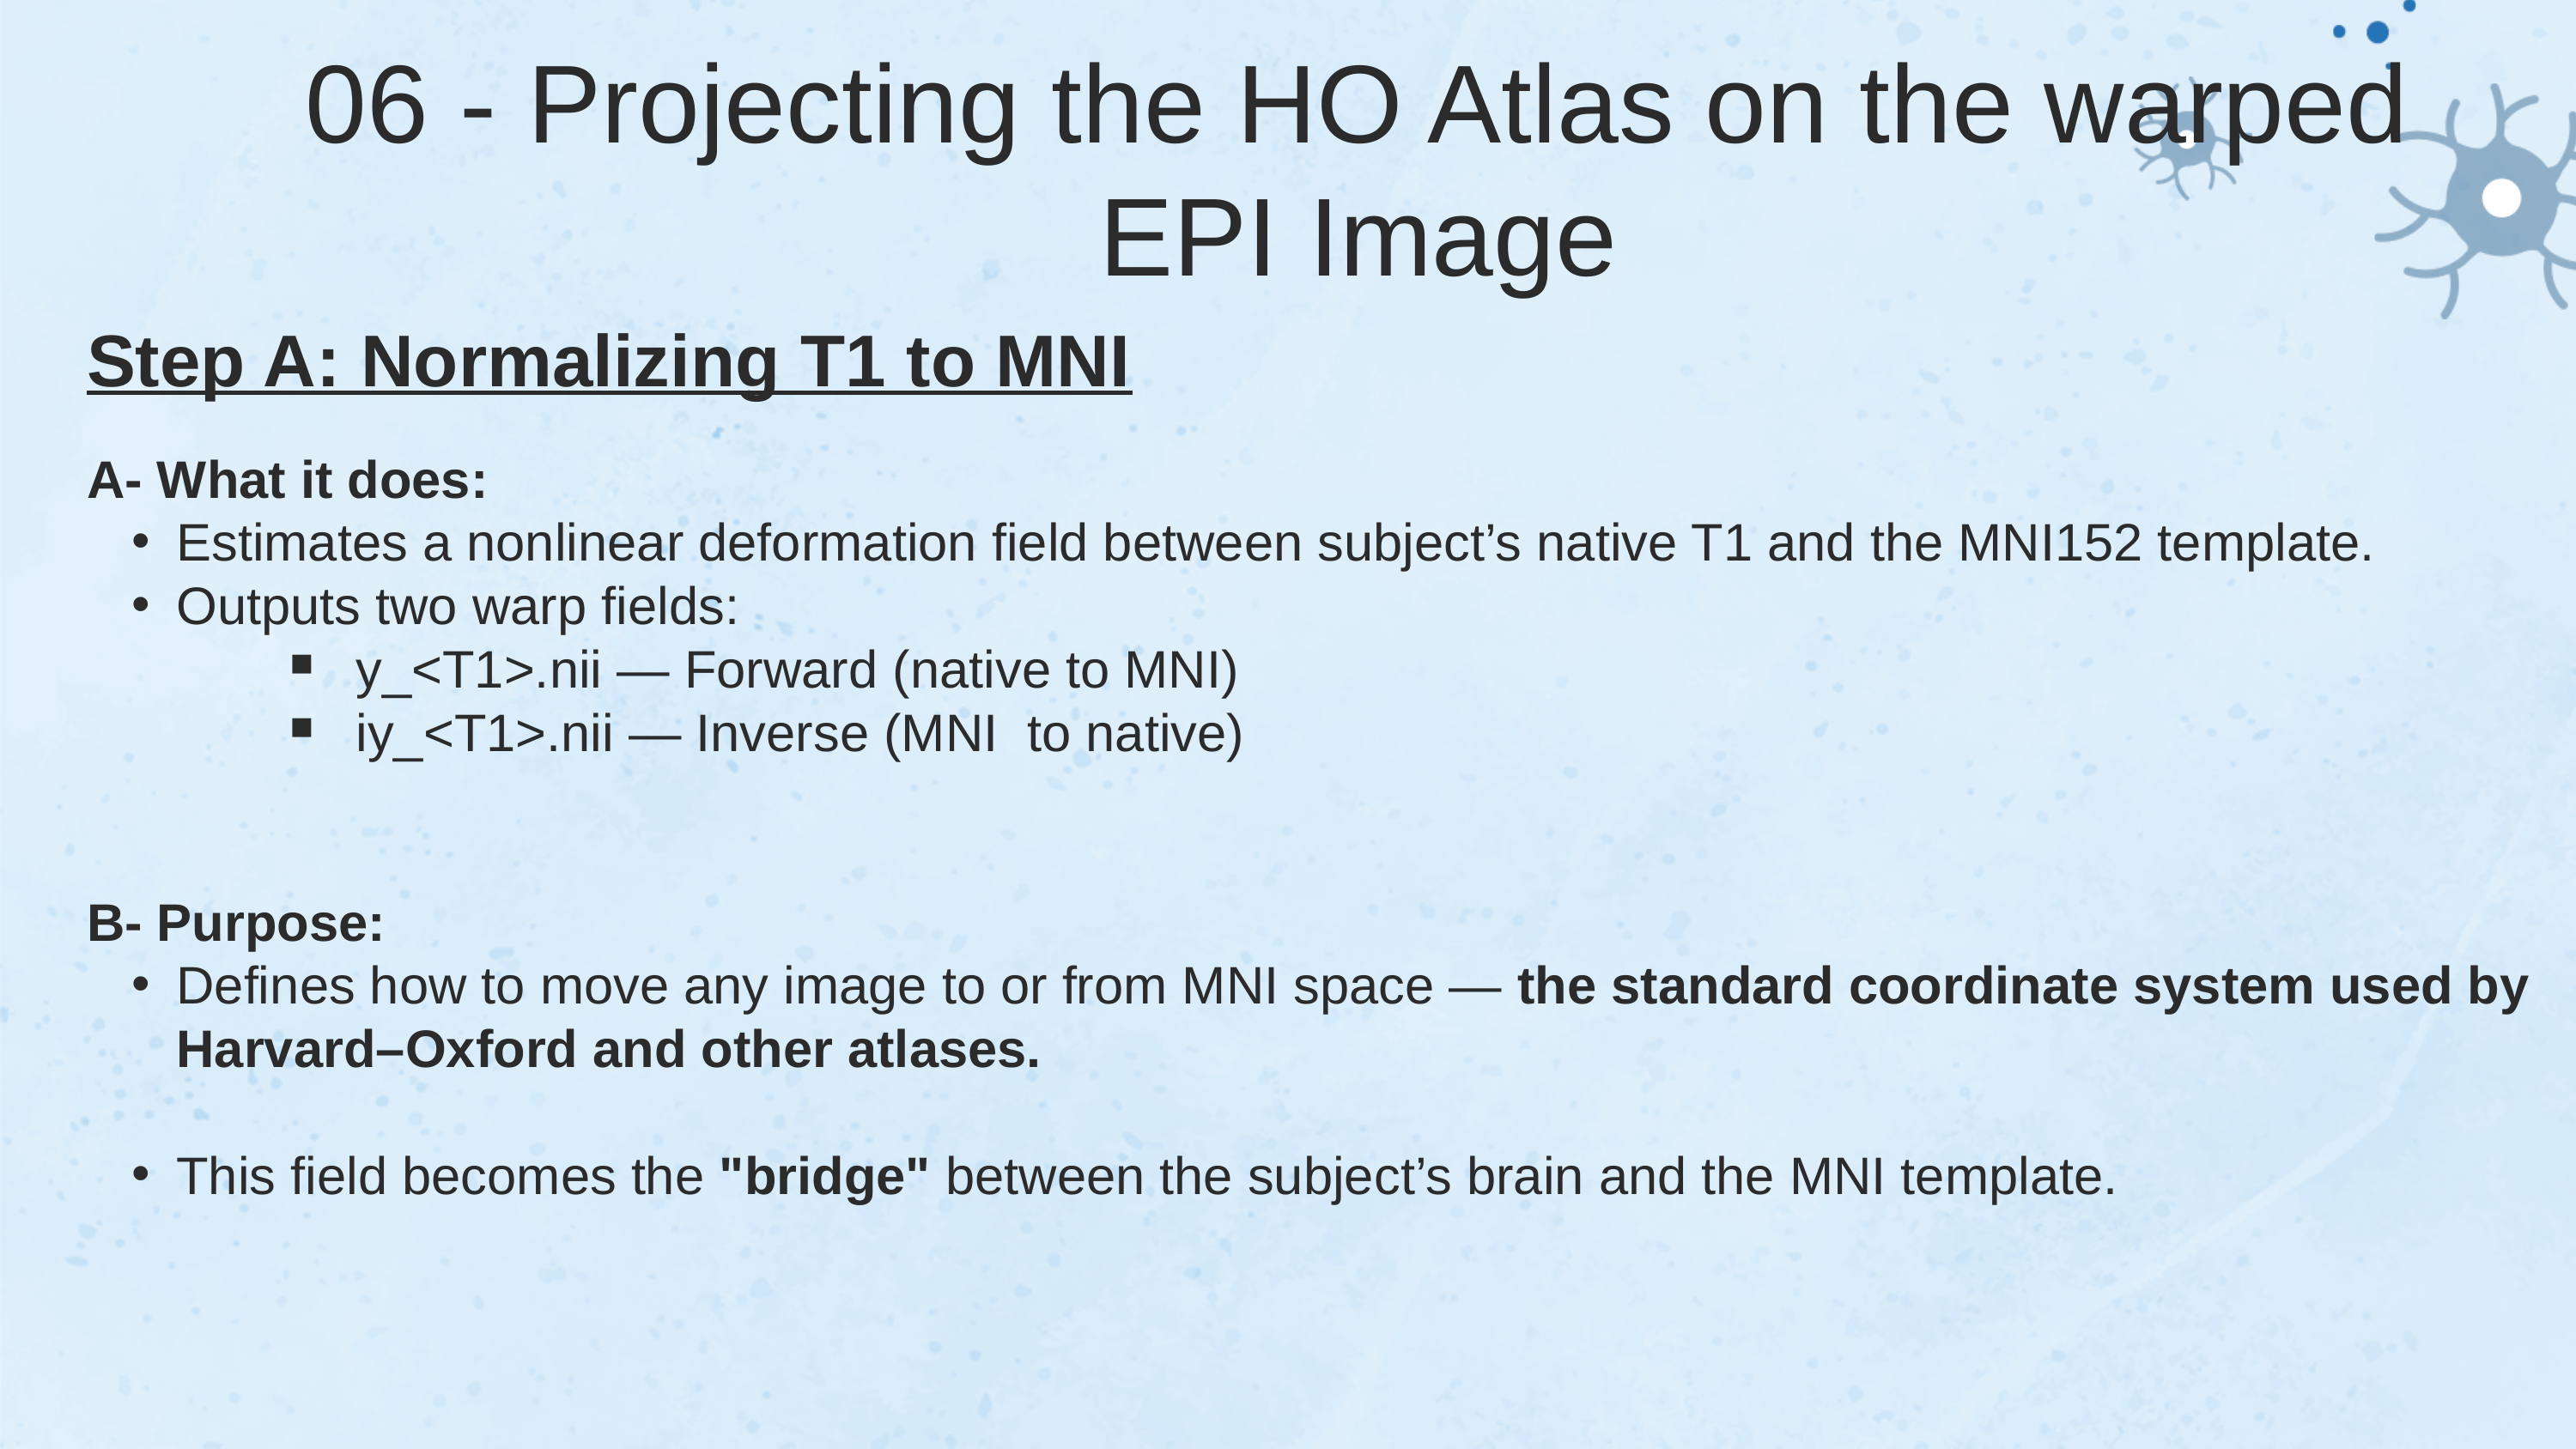

06 - Projecting the HO Atlas on the warped EPI Image

Step A: Normalizing T1 to MNI
A- What it does:
Estimates a nonlinear deformation field between subject’s native T1 and the MNI152 template.
Outputs two warp fields:
y_<T1>.nii — Forward (native to MNI)
iy_<T1>.nii — Inverse (MNI  to native)

B- Purpose:
Defines how to move any image to or from MNI space — the standard coordinate system used by Harvard–Oxford and other atlases.

This field becomes the "bridge" between the subject’s brain and the MNI template.